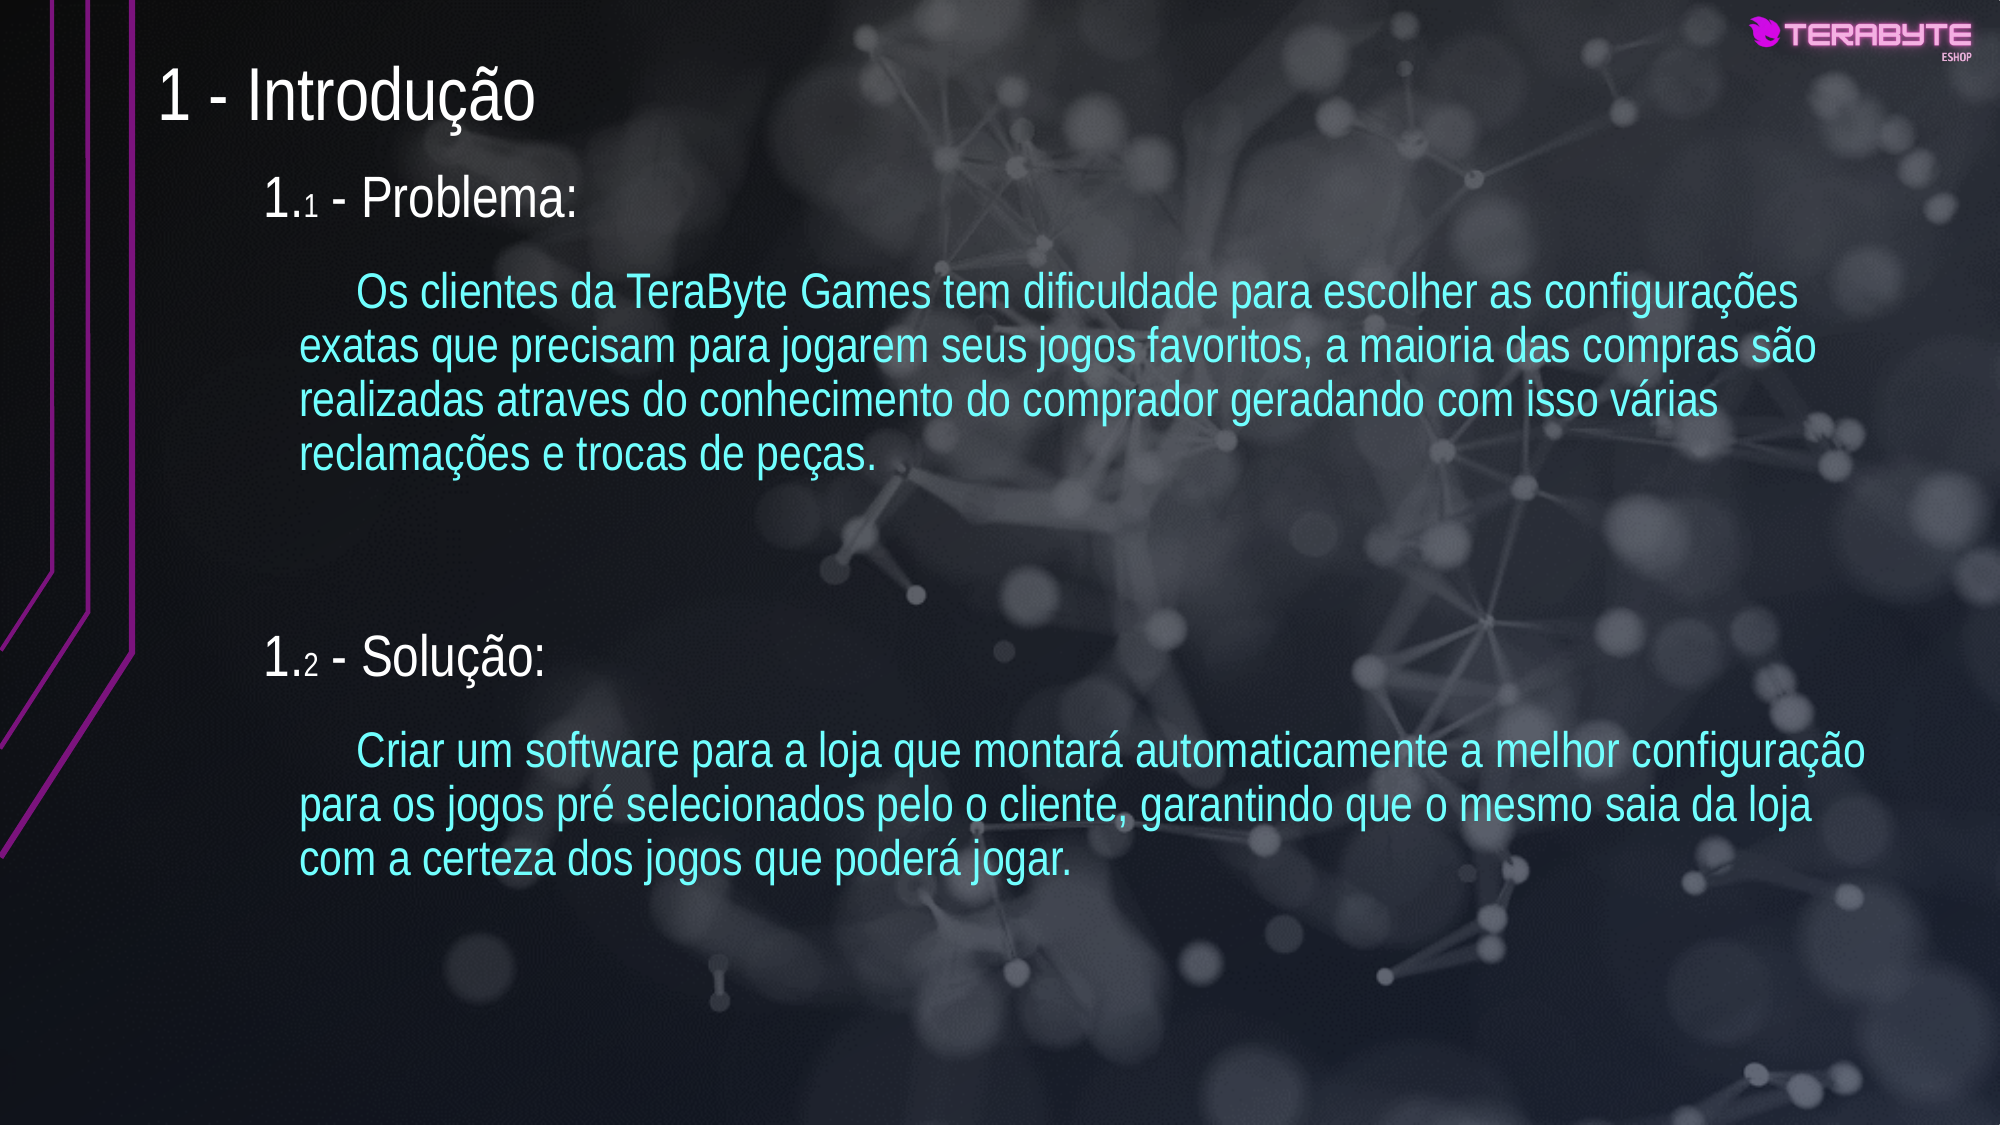

1 - Introdução
1.1 - Problema:
     Os clientes da TeraByte Games tem dificuldade para escolher as configurações exatas que precisam para jogarem seus jogos favoritos, a maioria das compras são realizadas atraves do conhecimento do comprador geradando com isso várias reclamações e trocas de peças.
1.2 - Solução:
     Criar um software para a loja que montará automaticamente a melhor configuração para os jogos pré selecionados pelo o cliente, garantindo que o mesmo saia da loja com a certeza dos jogos que poderá jogar.